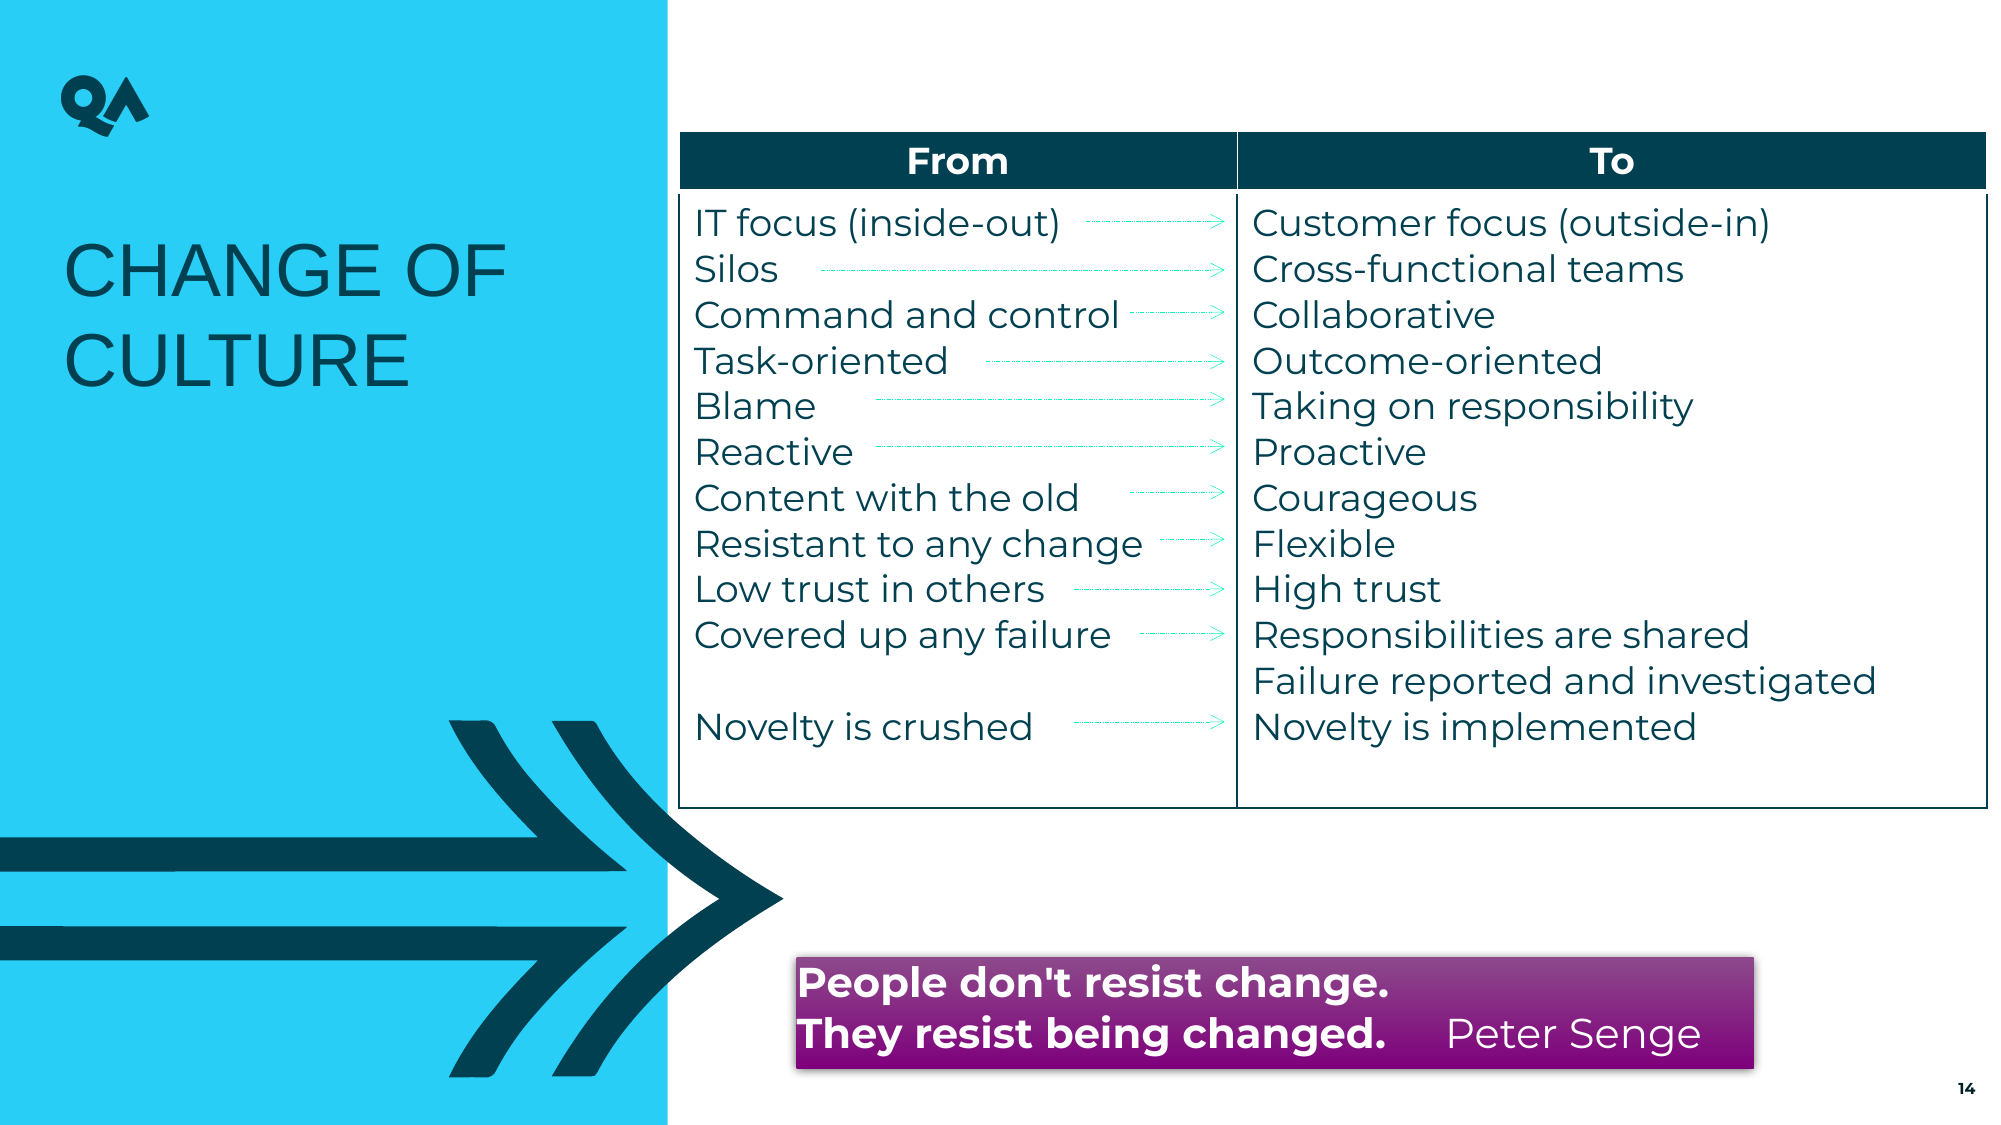

| From | To |
| --- | --- |
| IT focus (inside-out) Silos Command and control Task-oriented Blame Reactive Content with the old Resistant to any change Low trust in others Covered up any failure Novelty is crushed | Customer focus (outside-in) Cross-functional teams Collaborative Outcome-oriented Taking on responsibility Proactive Courageous Flexible High trust Responsibilities are shared Failure reported and investigated Novelty is implemented |
| --- | --- |
Change of culture
People don't resist change.
They resist being changed.     Peter Senge
14